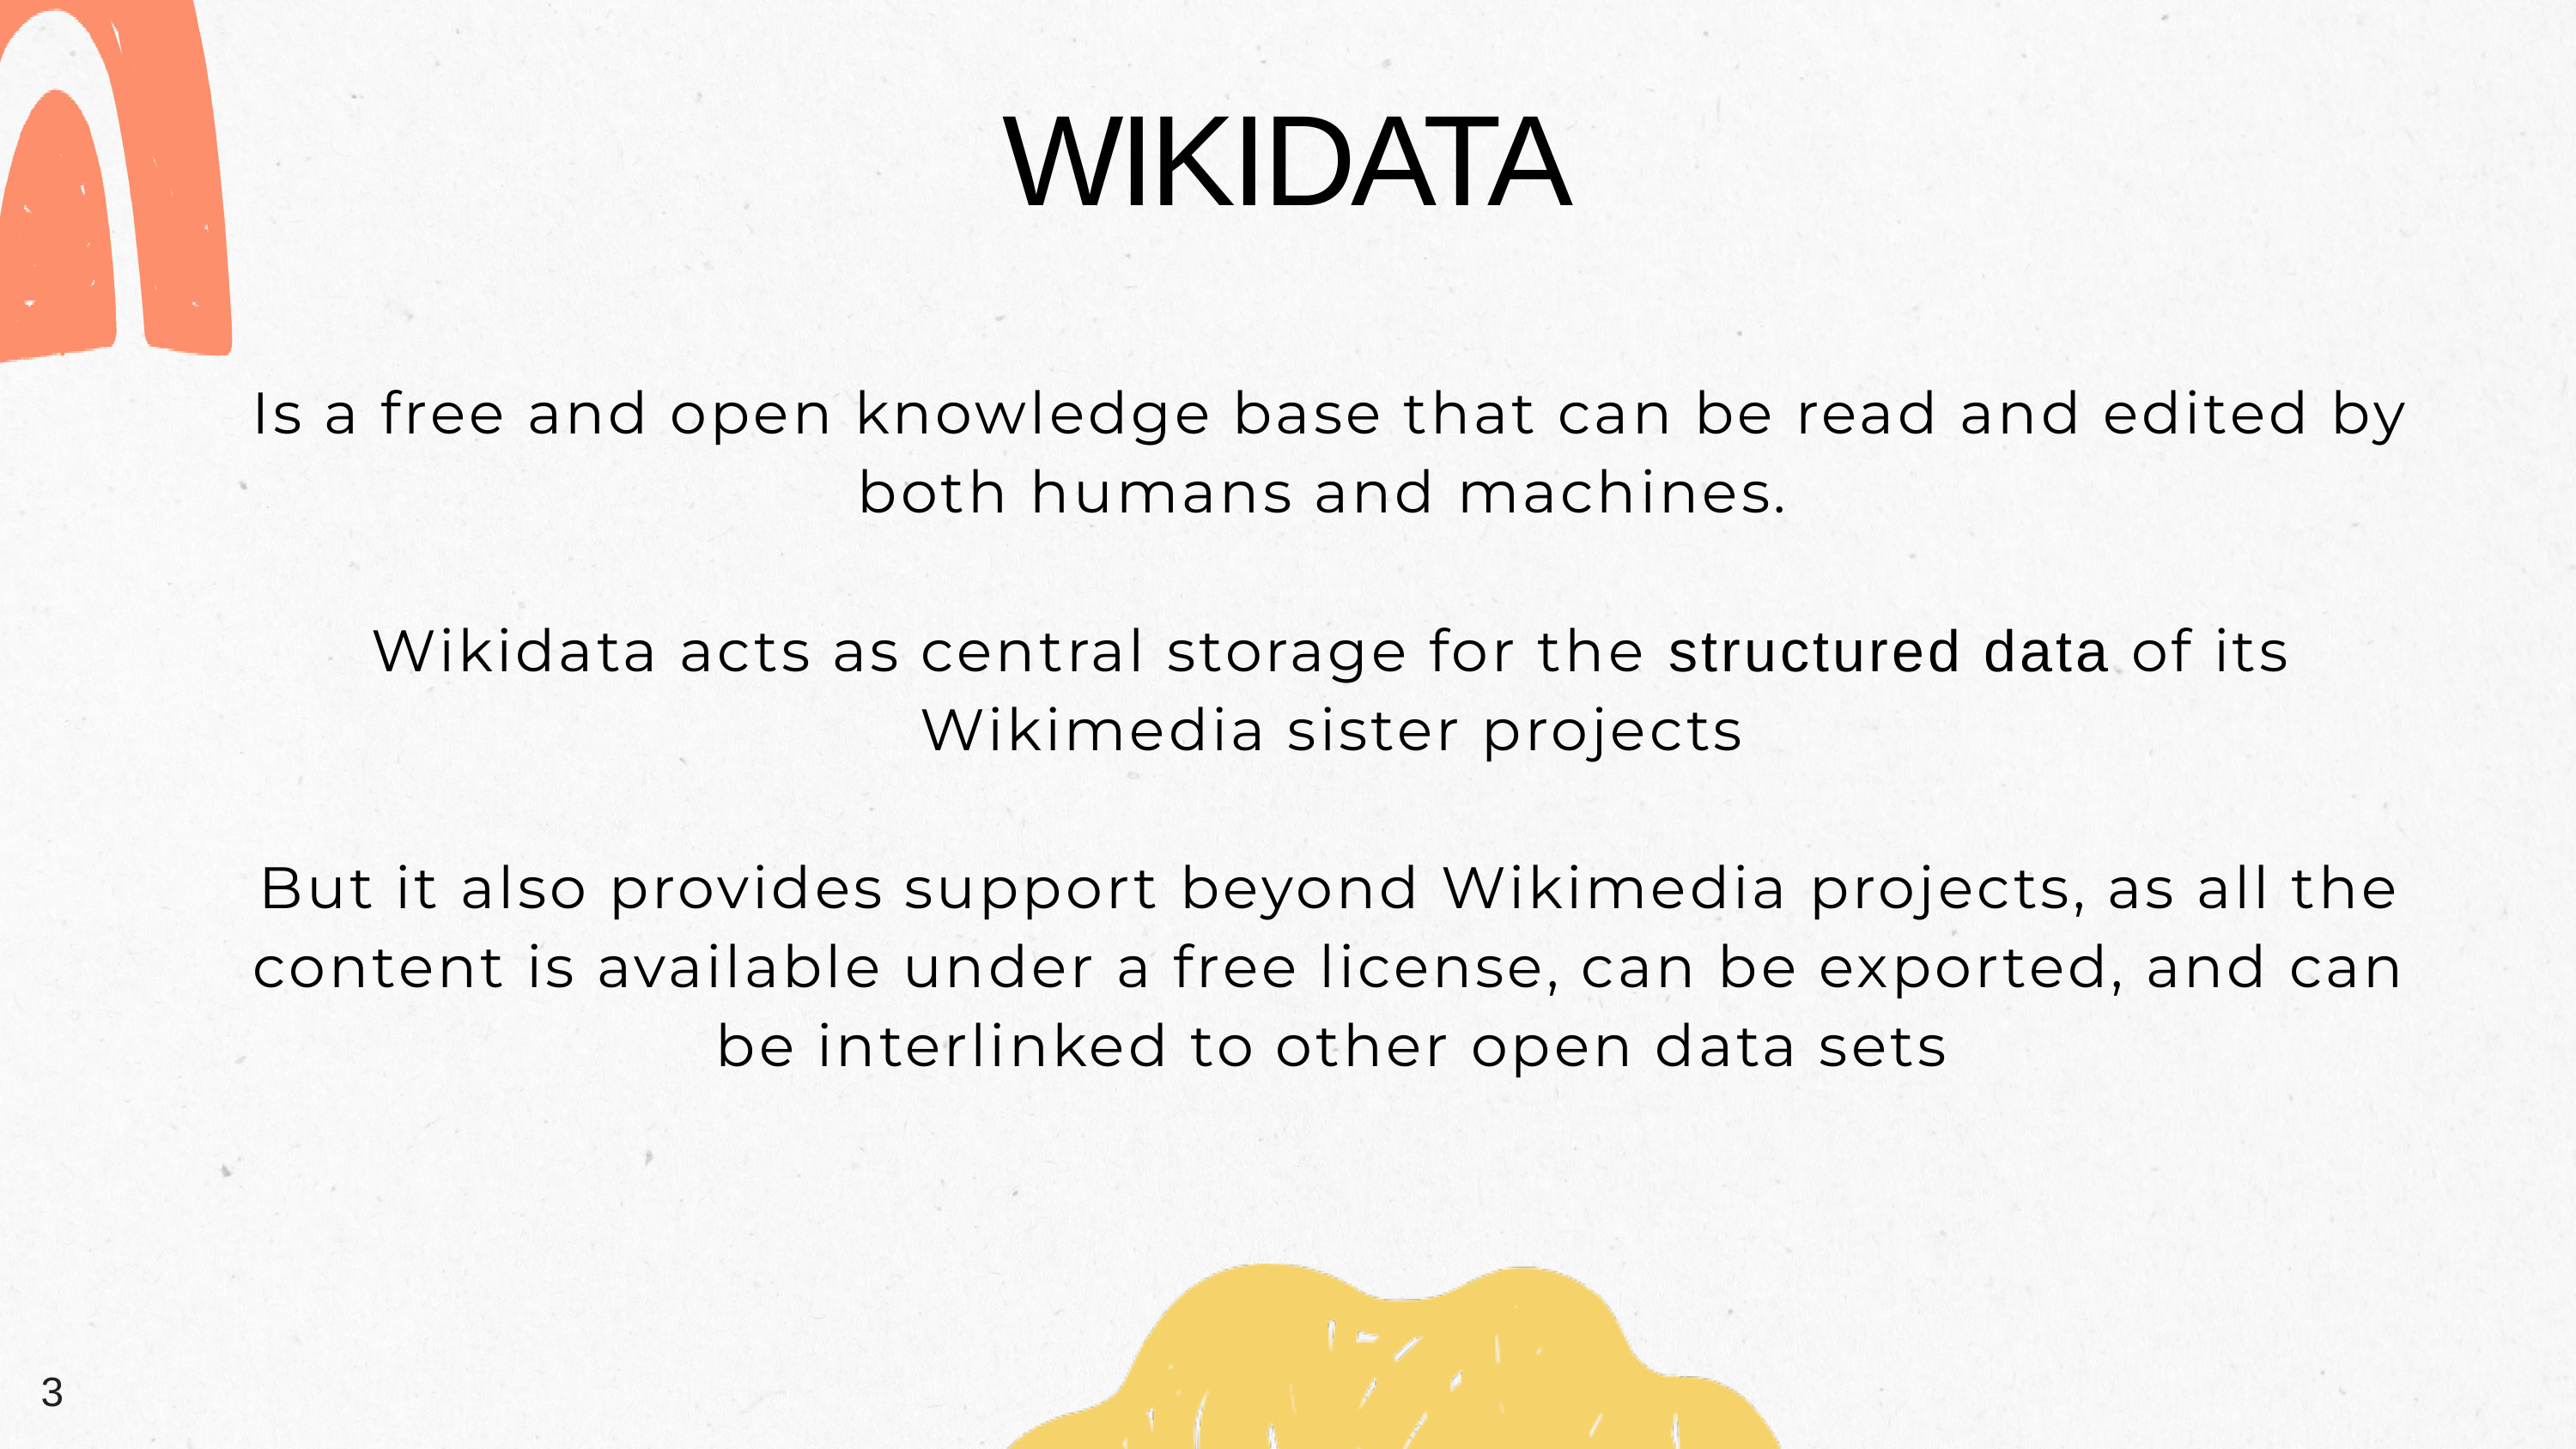

WIKIDATA
Is a free and open knowledge base that can be read and edited by both humans and machines.

Wikidata acts as central storage for the structured data of its Wikimedia sister projects

But it also provides support beyond Wikimedia projects, as all the content is available under a free license, can be exported, and can be interlinked to other open data sets

3